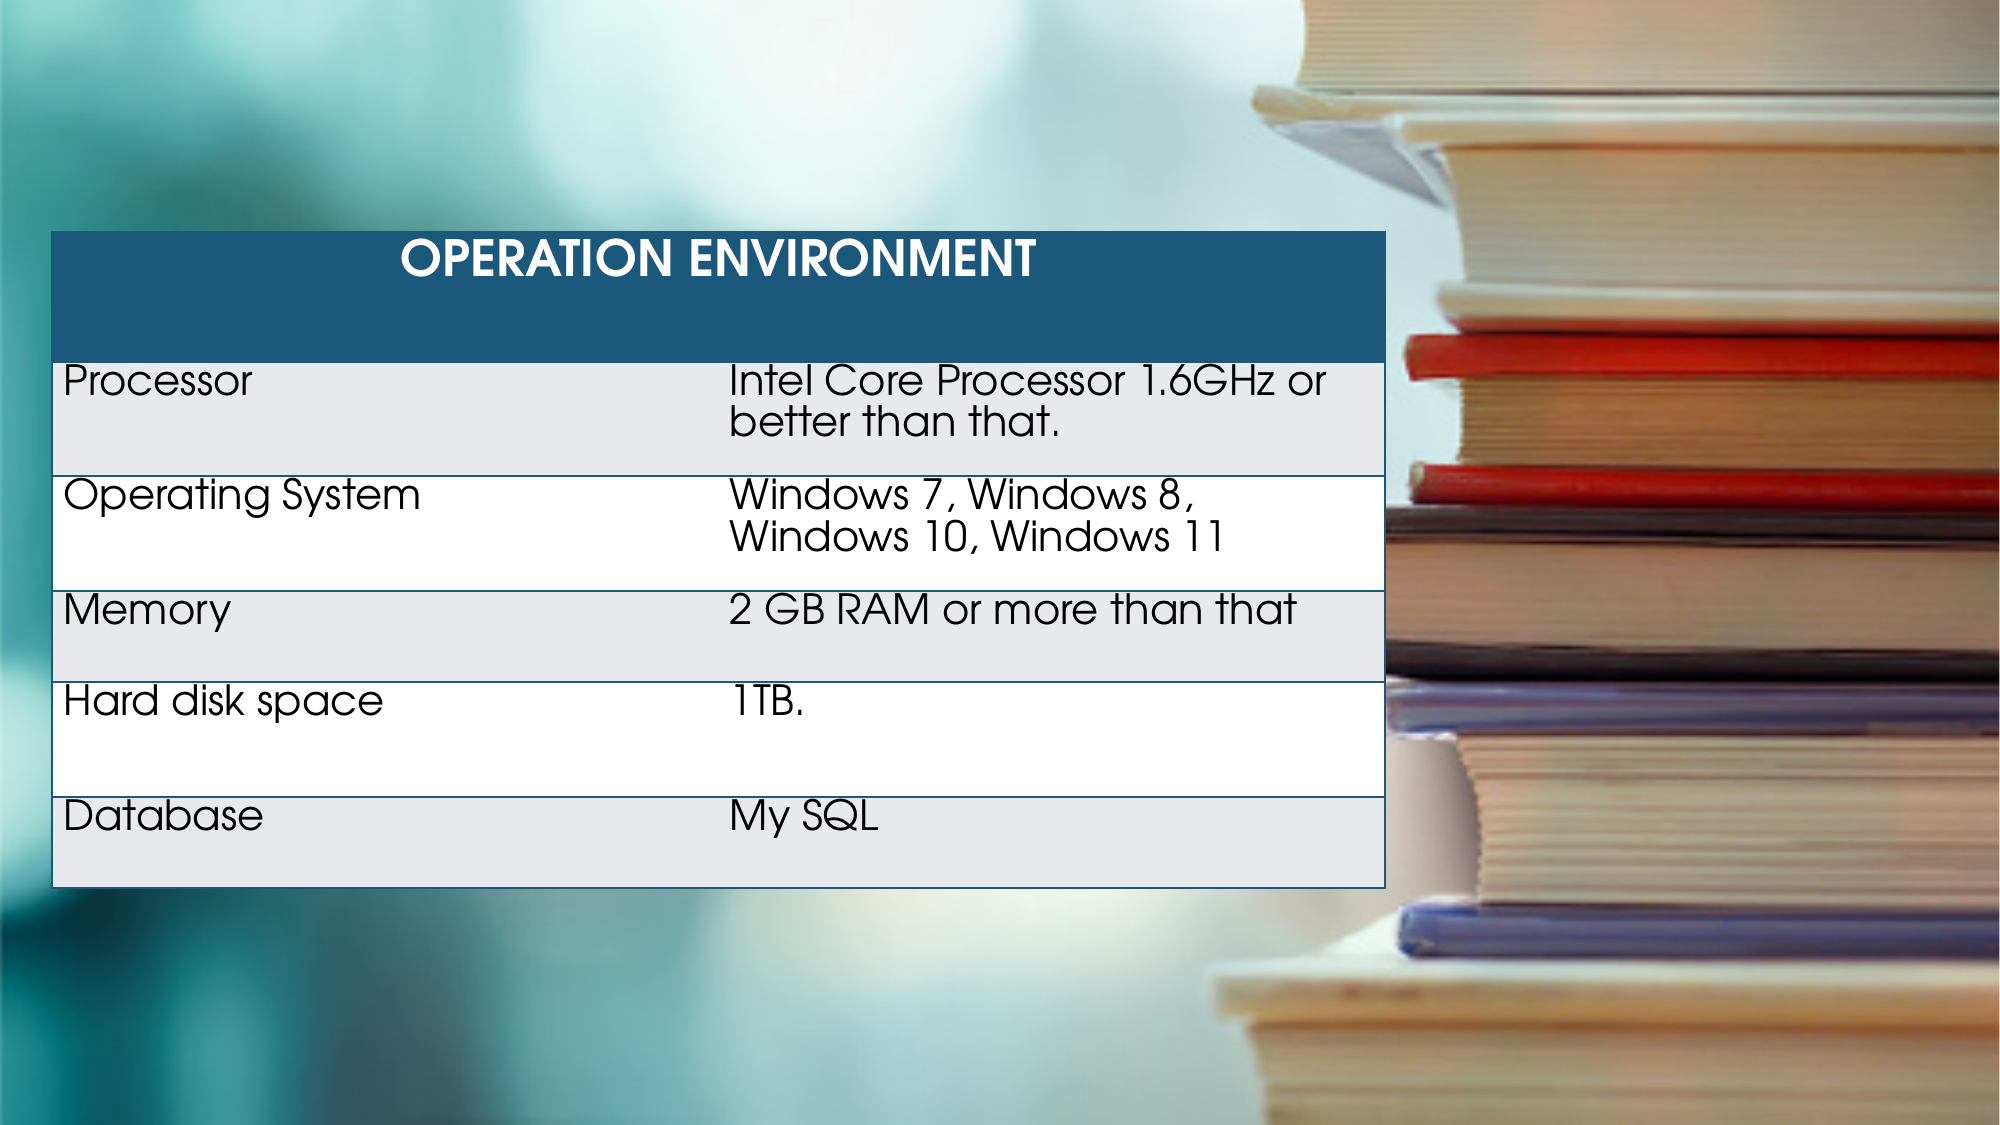

#
| OPERATION ENVIRONMENT |  |
| --- | --- |
| Processor | Intel Core Processor 1.6GHz or better than that. |
| Operating System | Windows 7, Windows 8, Windows 10, Windows 11 |
| Memory | 2 GB RAM or more than that |
| Hard disk space | 1TB. |
| Database | My SQL |